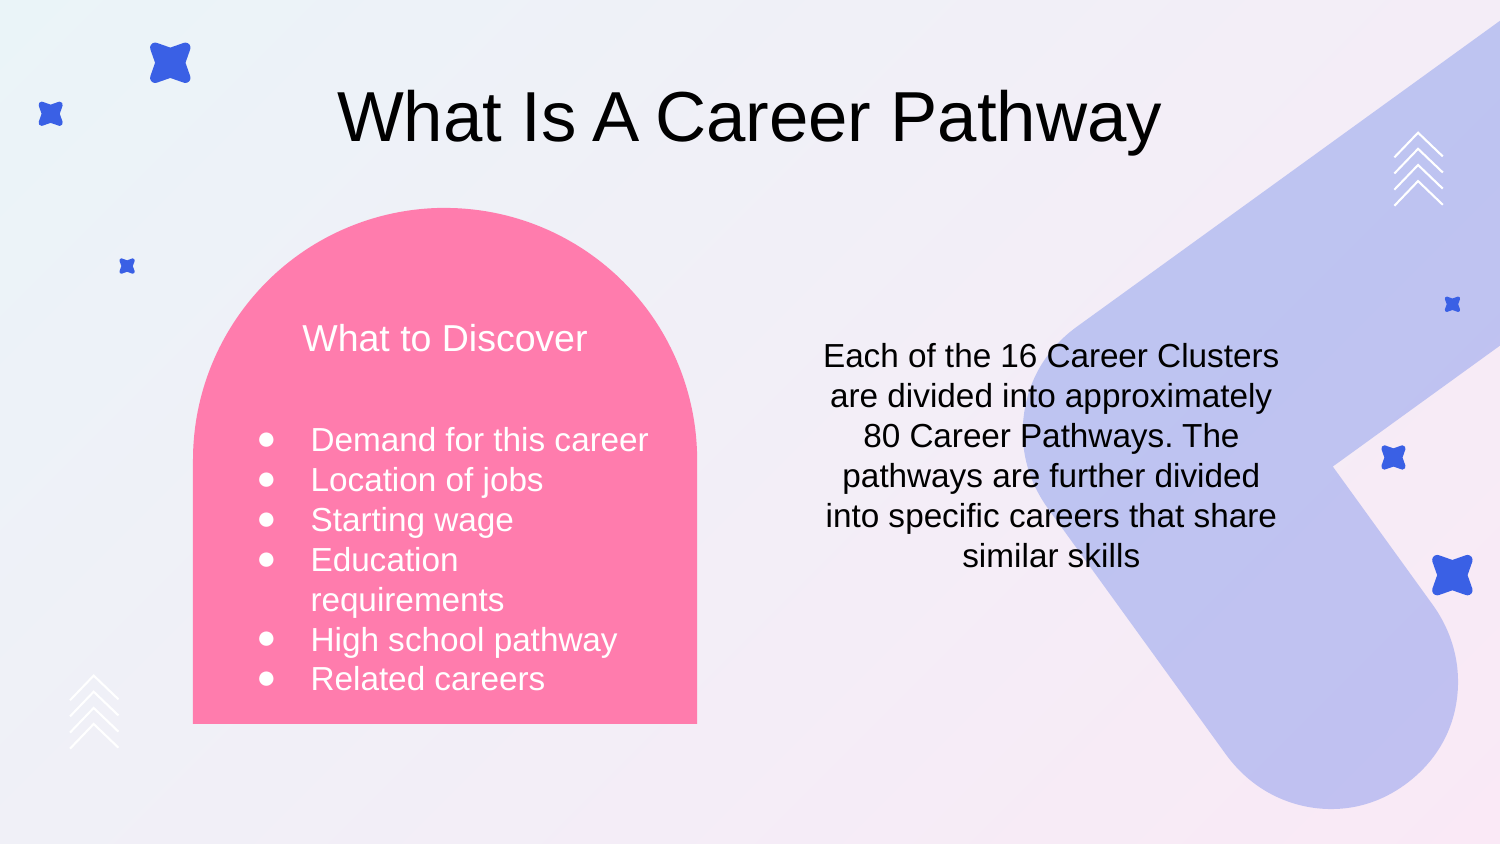

# What Is A Career Pathway

What to Discover
Each of the 16 Career Clusters are divided into approximately 80 Career Pathways. The pathways are further divided into specific careers that share similar skills
Demand for this career
Location of jobs
Starting wage
Education requirements
High school pathway
Related careers